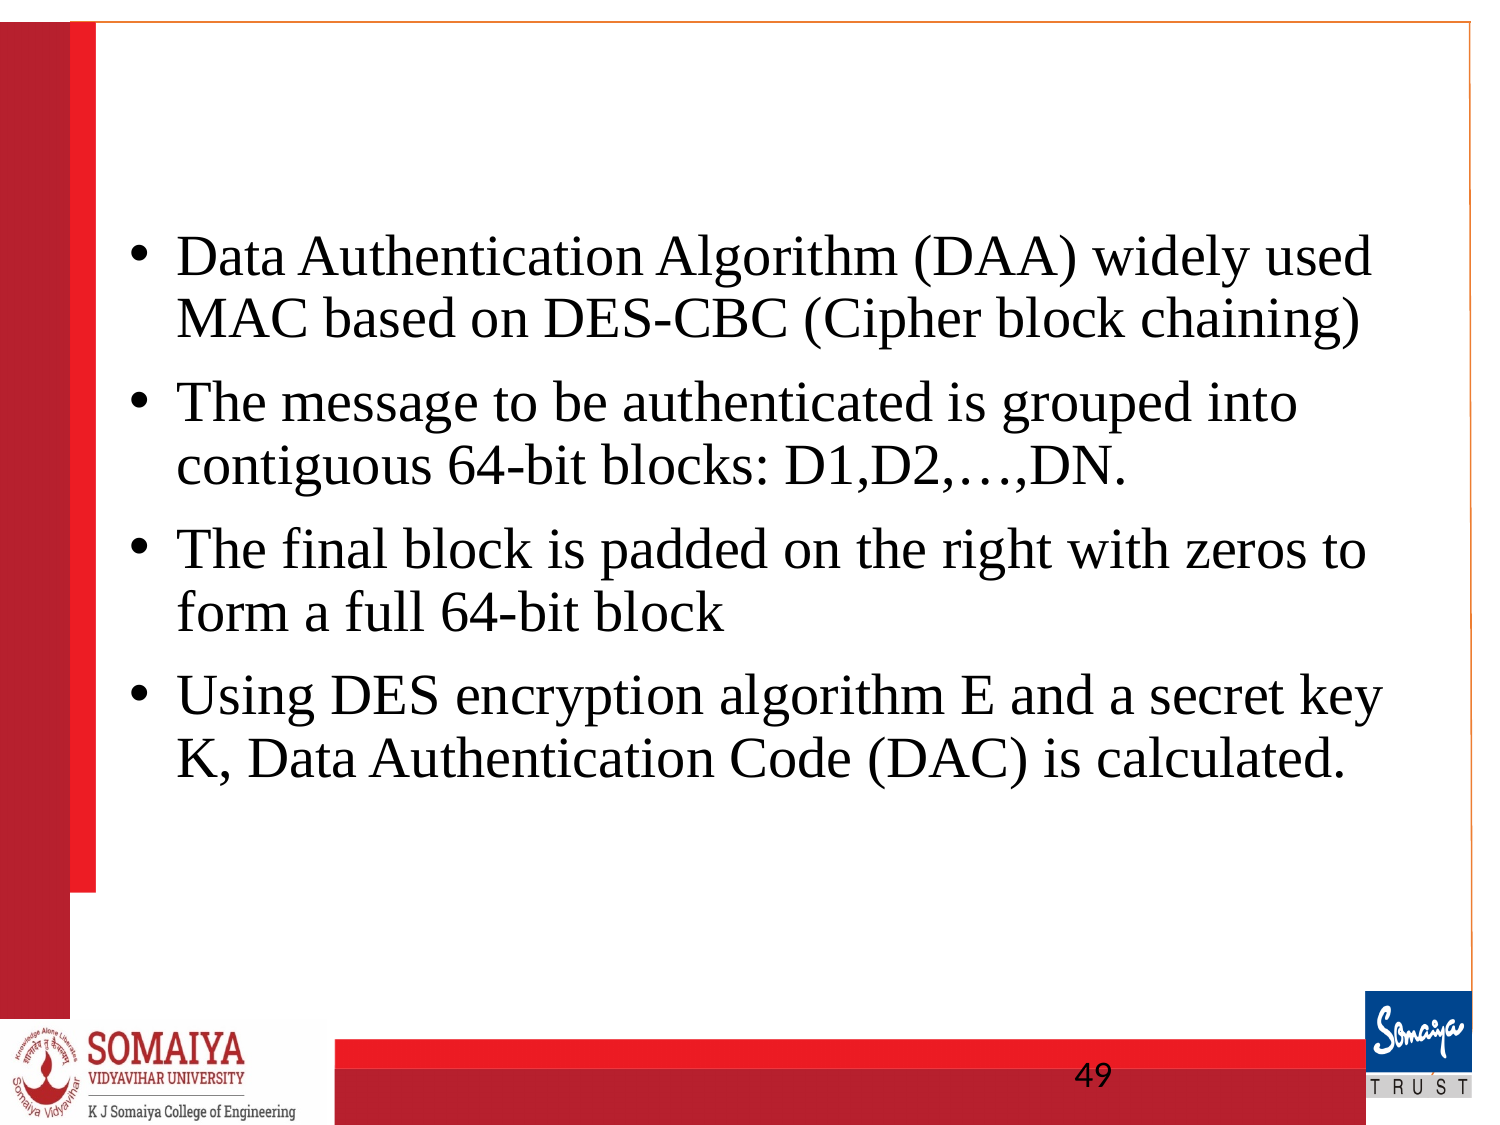

#
Data Authentication Algorithm (DAA) widely used MAC based on DES-CBC (Cipher block chaining)
The message to be authenticated is grouped into contiguous 64-bit blocks: D1,D2,…,DN.
The final block is padded on the right with zeros to form a full 64-bit block
Using DES encryption algorithm E and a secret key K, Data Authentication Code (DAC) is calculated.

49